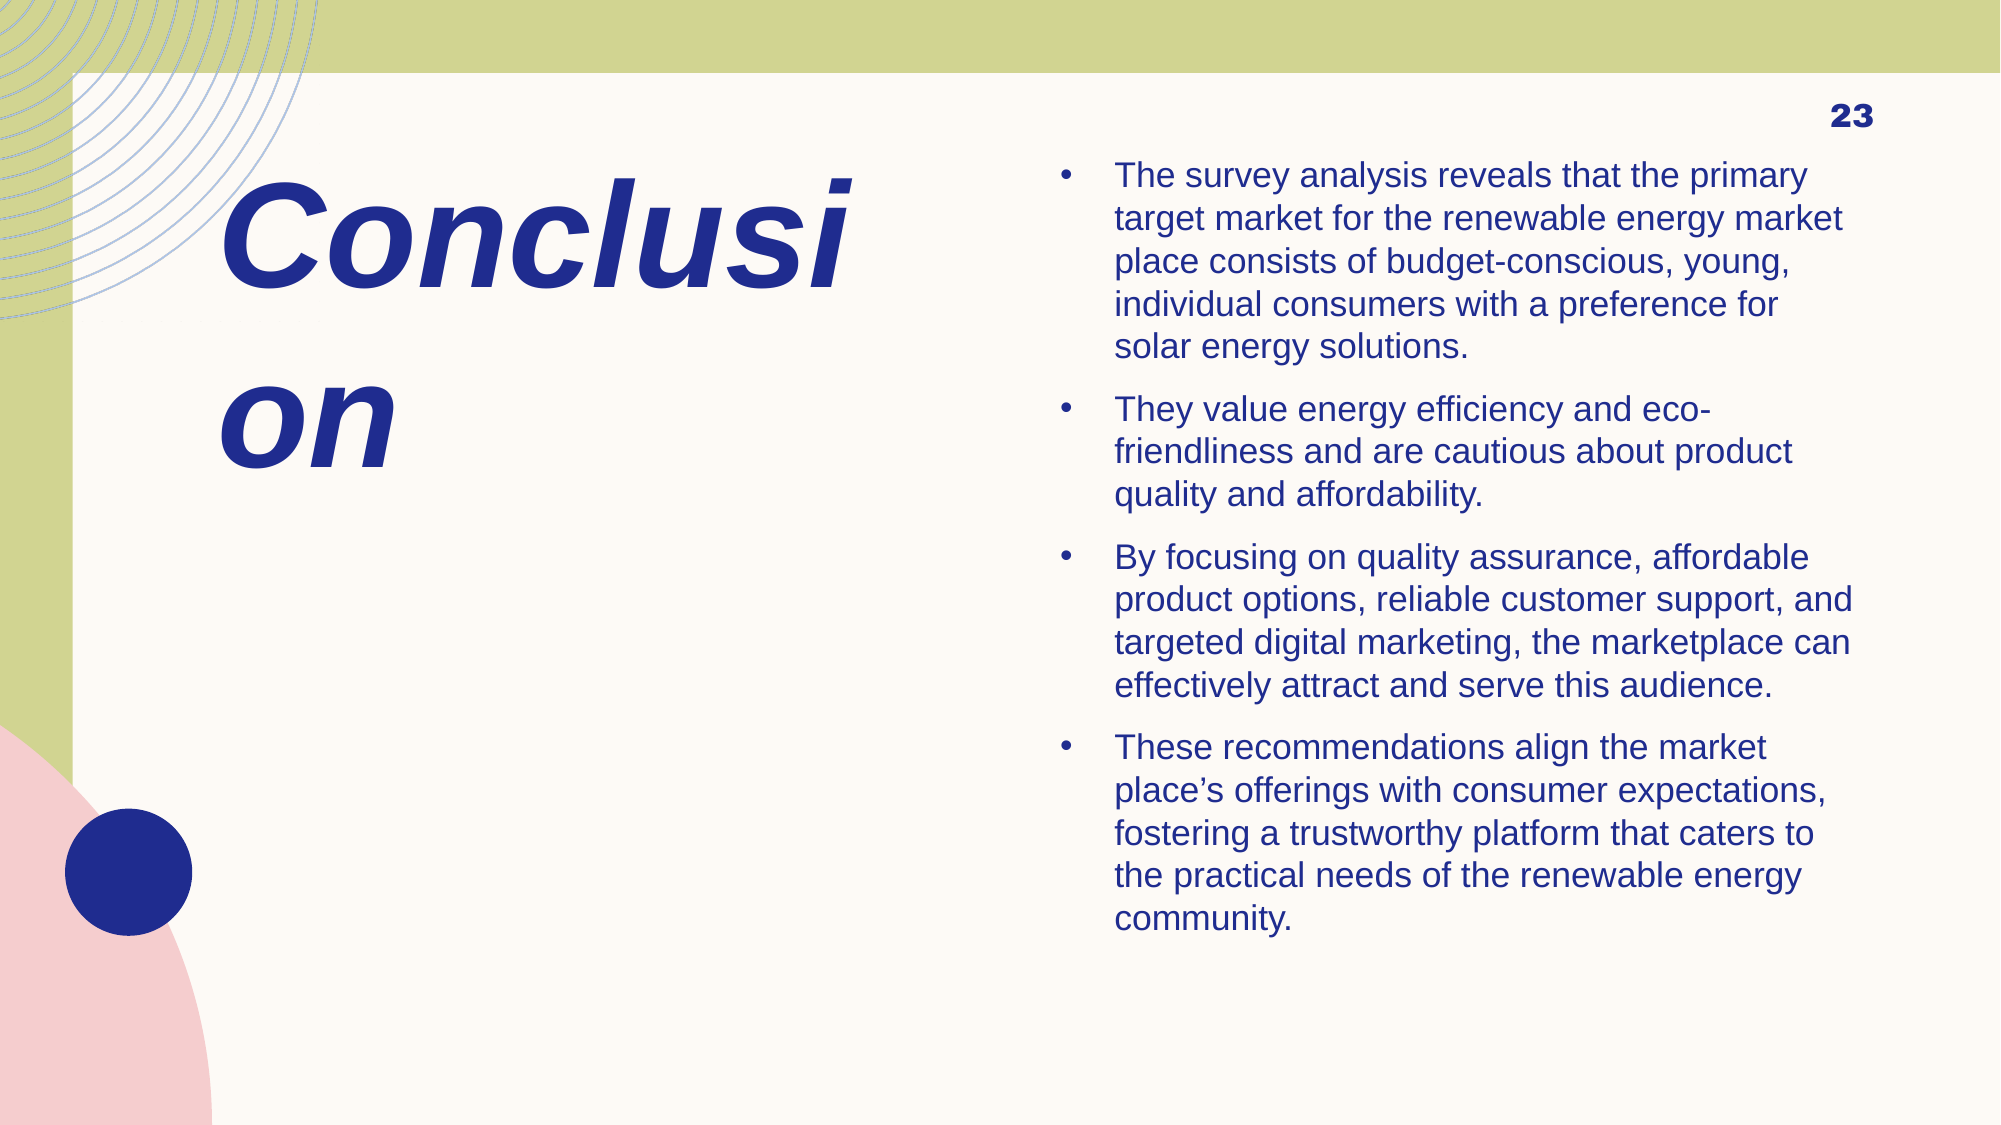

23
Conclusion
The survey analysis reveals that the primary target market for the renewable energy market place consists of budget-conscious, young, individual consumers with a preference for solar energy solutions.
They value energy efficiency and eco-friendliness and are cautious about product quality and affordability.
By focusing on quality assurance, affordable product options, reliable customer support, and targeted digital marketing, the marketplace can effectively attract and serve this audience.
These recommendations align the market place’s offerings with consumer expectations, fostering a trustworthy platform that caters to the practical needs of the renewable energy community.